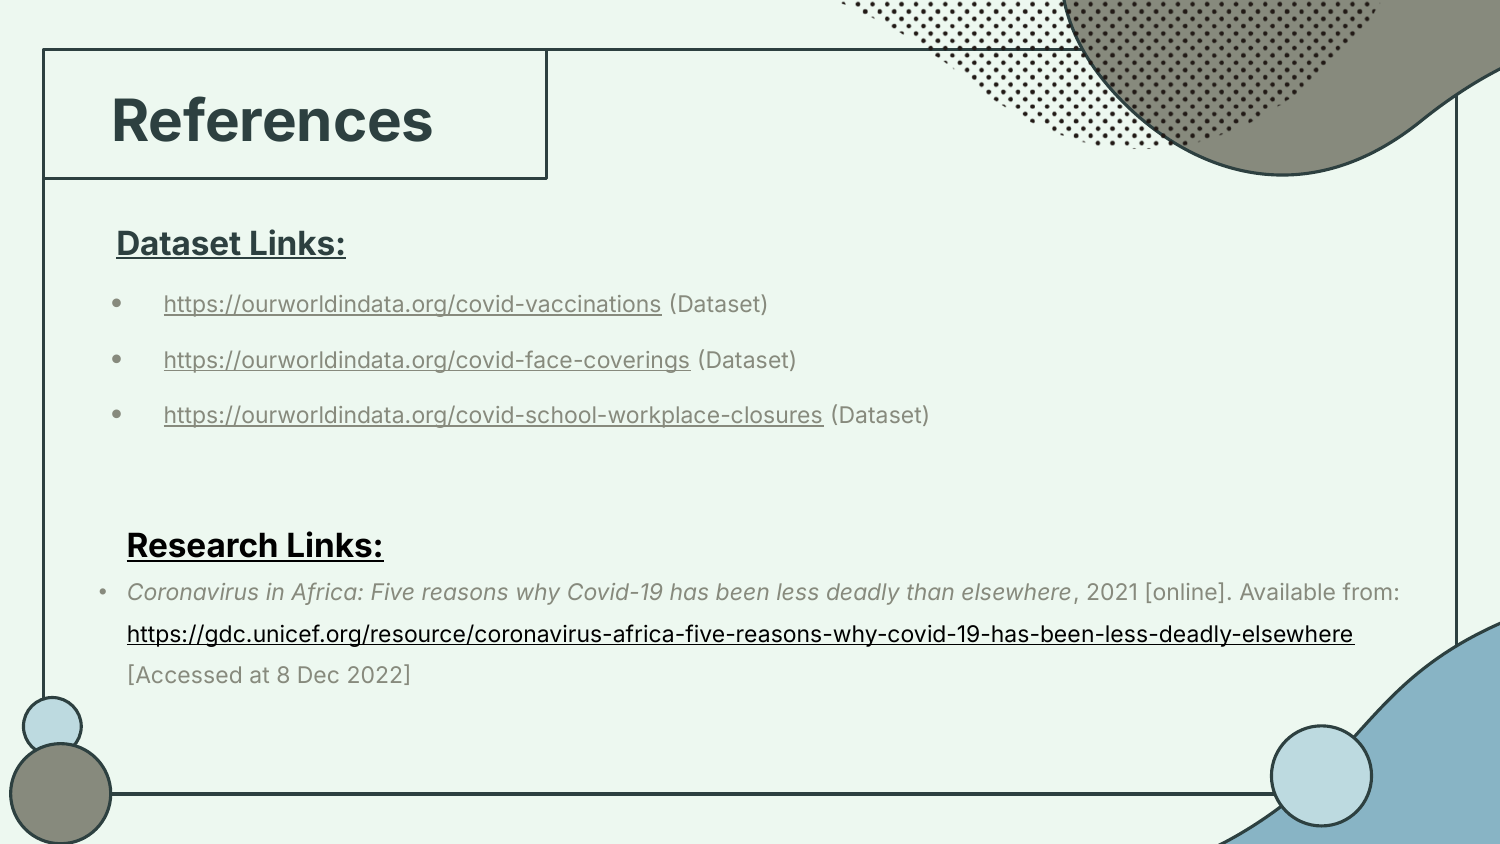

# References
   Dataset Links:
https://ourworldindata.org/covid-vaccinations (Dataset)
https://ourworldindata.org/covid-face-coverings (Dataset)
https://ourworldindata.org/covid-school-workplace-closures (Dataset)

   Research Links:
Coronavirus in Africa: Five reasons why Covid-19 has been less deadly than elsewhere, 2021 [online]. Available from: https://gdc.unicef.org/resource/coronavirus-africa-five-reasons-why-covid-19-has-been-less-deadly-elsewhere [Accessed at 8 Dec 2022]